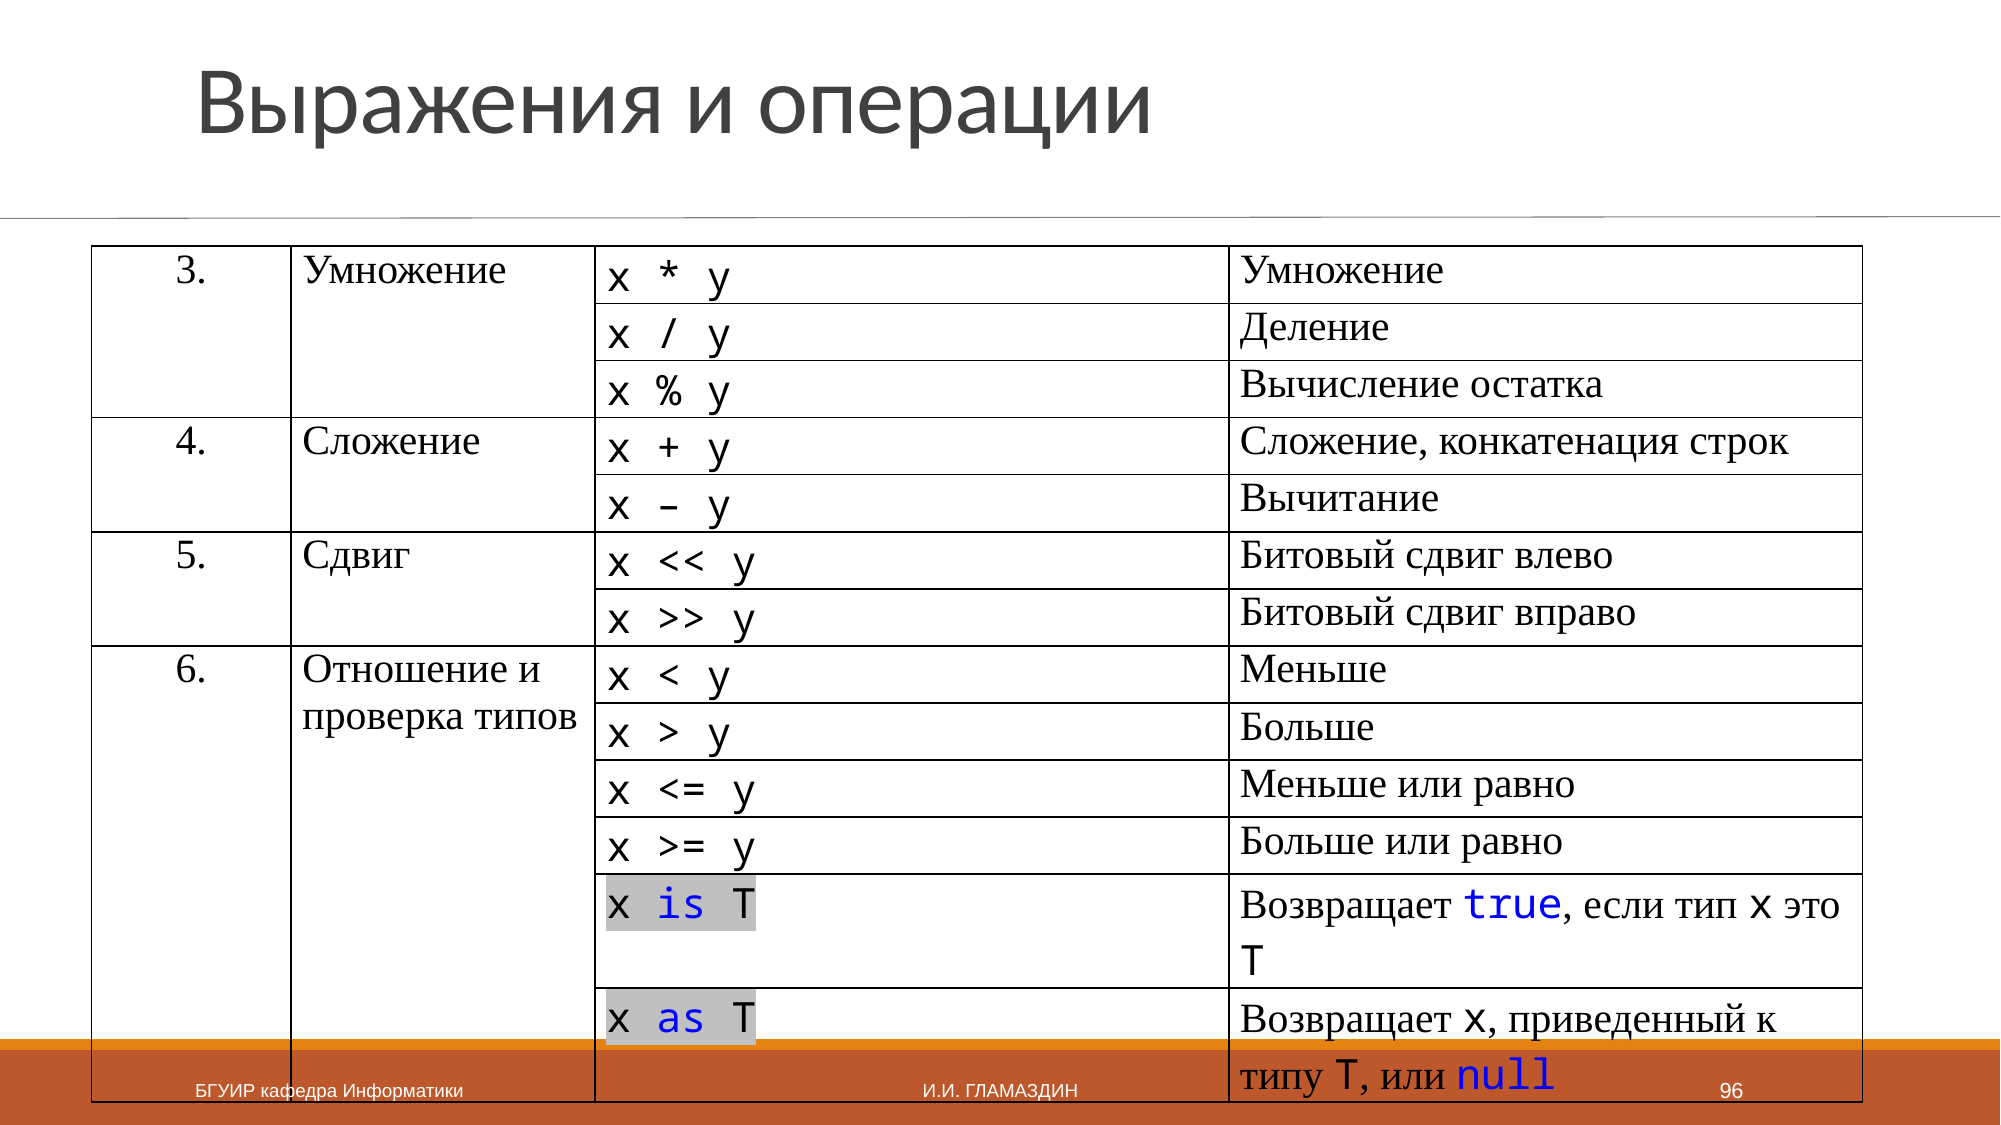

# Выражения и операции
| 3. | Умножение | x \* y | Умножение |
| --- | --- | --- | --- |
|  |  | x / y | Деление |
|  |  | x % y | Вычисление остатка |
| 4. | Сложение | x + y | Сложение, конкатенация строк |
|  |  | x – y | Вычитание |
| 5. | Сдвиг | x << y | Битовый сдвиг влево |
|  |  | x >> y | Битовый сдвиг вправо |
| 6. | Отношение и проверка типов | x < y | Меньше |
|  |  | x > y | Больше |
|  |  | x <= y | Меньше или равно |
|  |  | x >= y | Больше или равно |
|  |  | x is T | Возвращает true, если тип x это T |
|  |  | x as T | Возвращает x, приведенный к типу T, или null |
БГУИР кафедра Информатики
И.И. Гламаздин
96